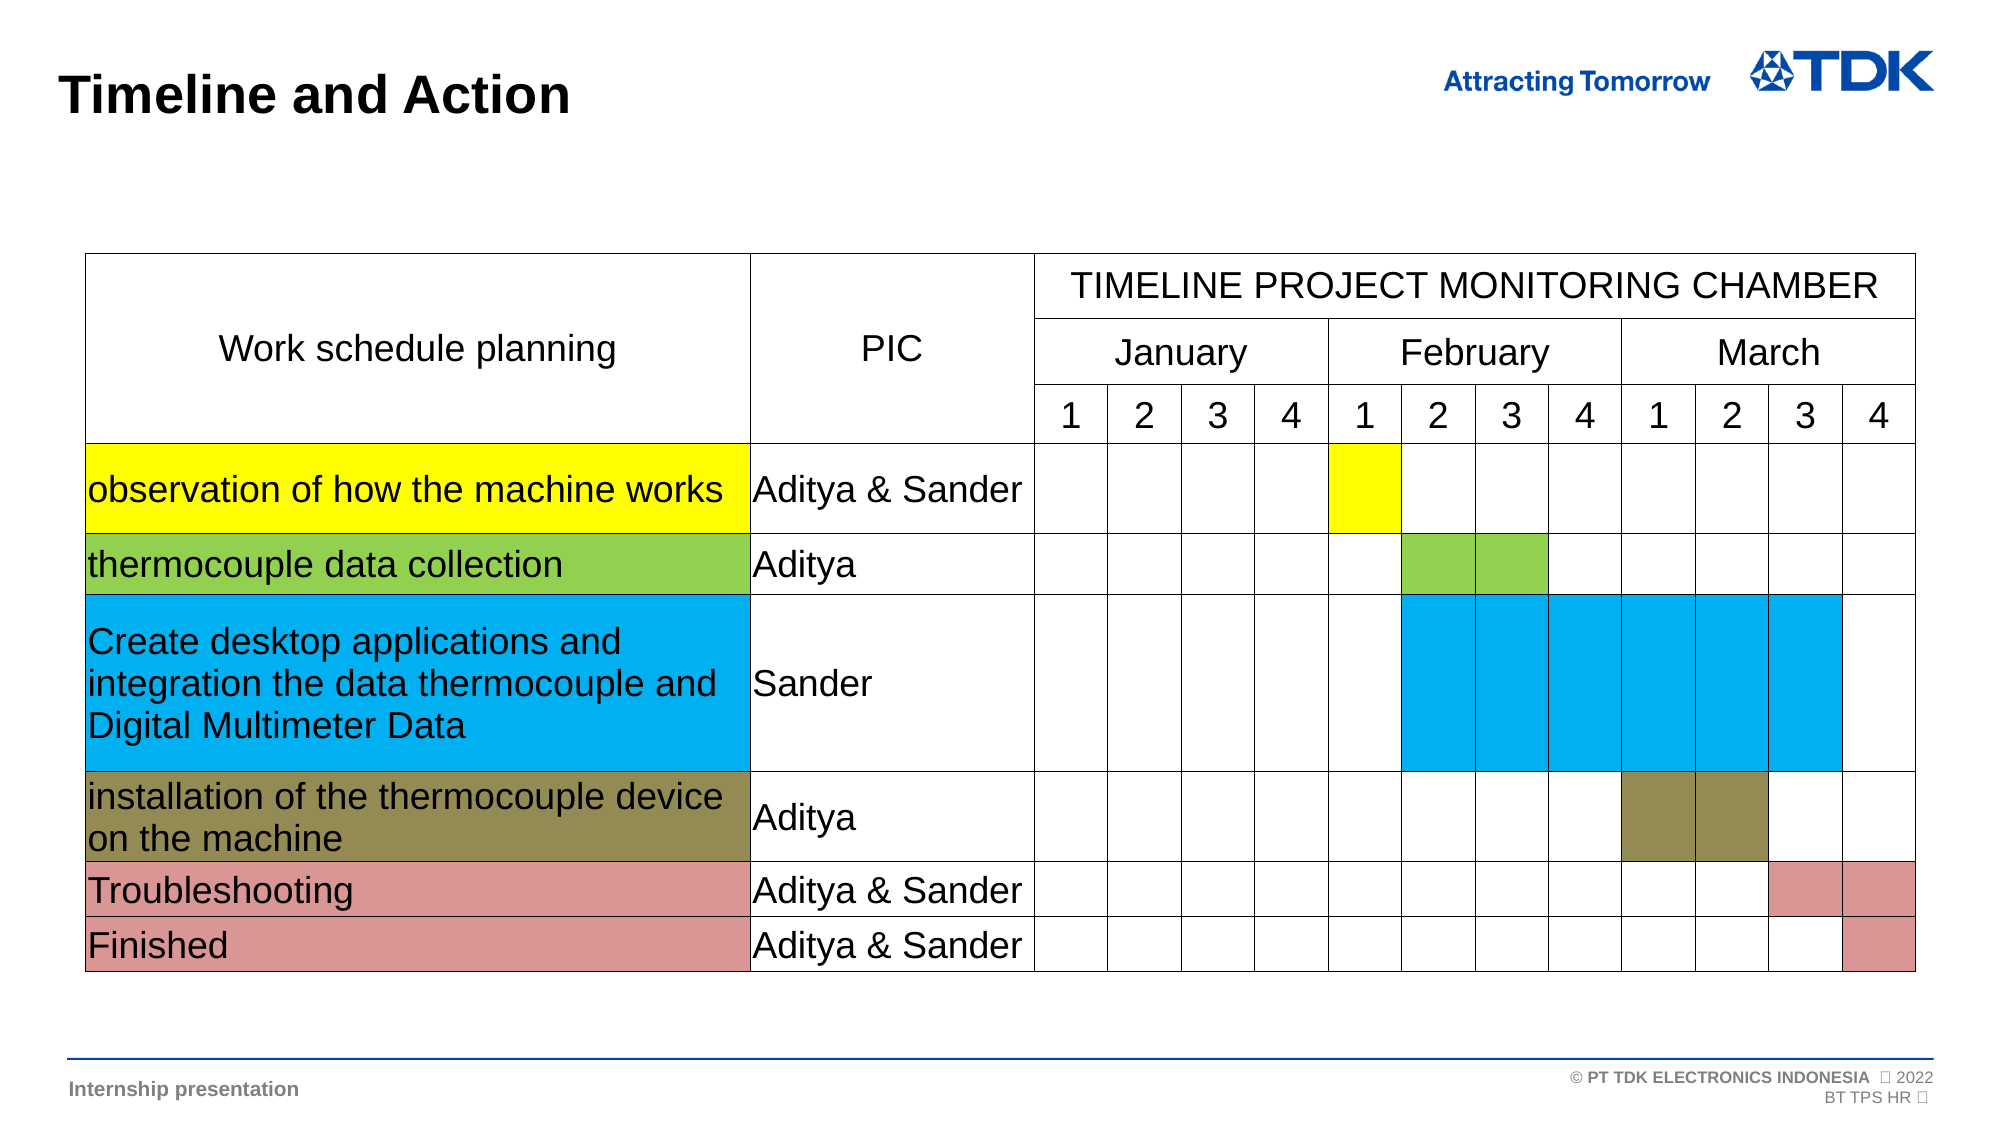

# Timeline and Action
| Work schedule planning | PIC | TIMELINE PROJECT MONITORING CHAMBER |  |  |  |  |  |  |  |  |  |  |  |
| --- | --- | --- | --- | --- | --- | --- | --- | --- | --- | --- | --- | --- | --- |
|  |  | January |  |  |  | February |  |  |  | March |  |  |  |
|  |  | 1 | 2 | 3 | 4 | 1 | 2 | 3 | 4 | 1 | 2 | 3 | 4 |
| observation of how the machine works | Aditya & Sander |  |  |  |  |  |  |  |  |  |  |  |  |
| thermocouple data collection | Aditya |  |  |  |  |  |  |  |  |  |  |  |  |
| Create desktop applications and integration the data thermocouple and Digital Multimeter Data | Sander |  |  |  |  |  |  |  |  |  |  |  |  |
| installation of the thermocouple device on the machine | Aditya |  |  |  |  |  |  |  |  |  |  |  |  |
| Troubleshooting | Aditya & Sander |  |  |  |  |  |  |  |  |  |  |  |  |
| Finished | Aditya & Sander |  |  |  |  |  |  |  |  |  |  |  |  |